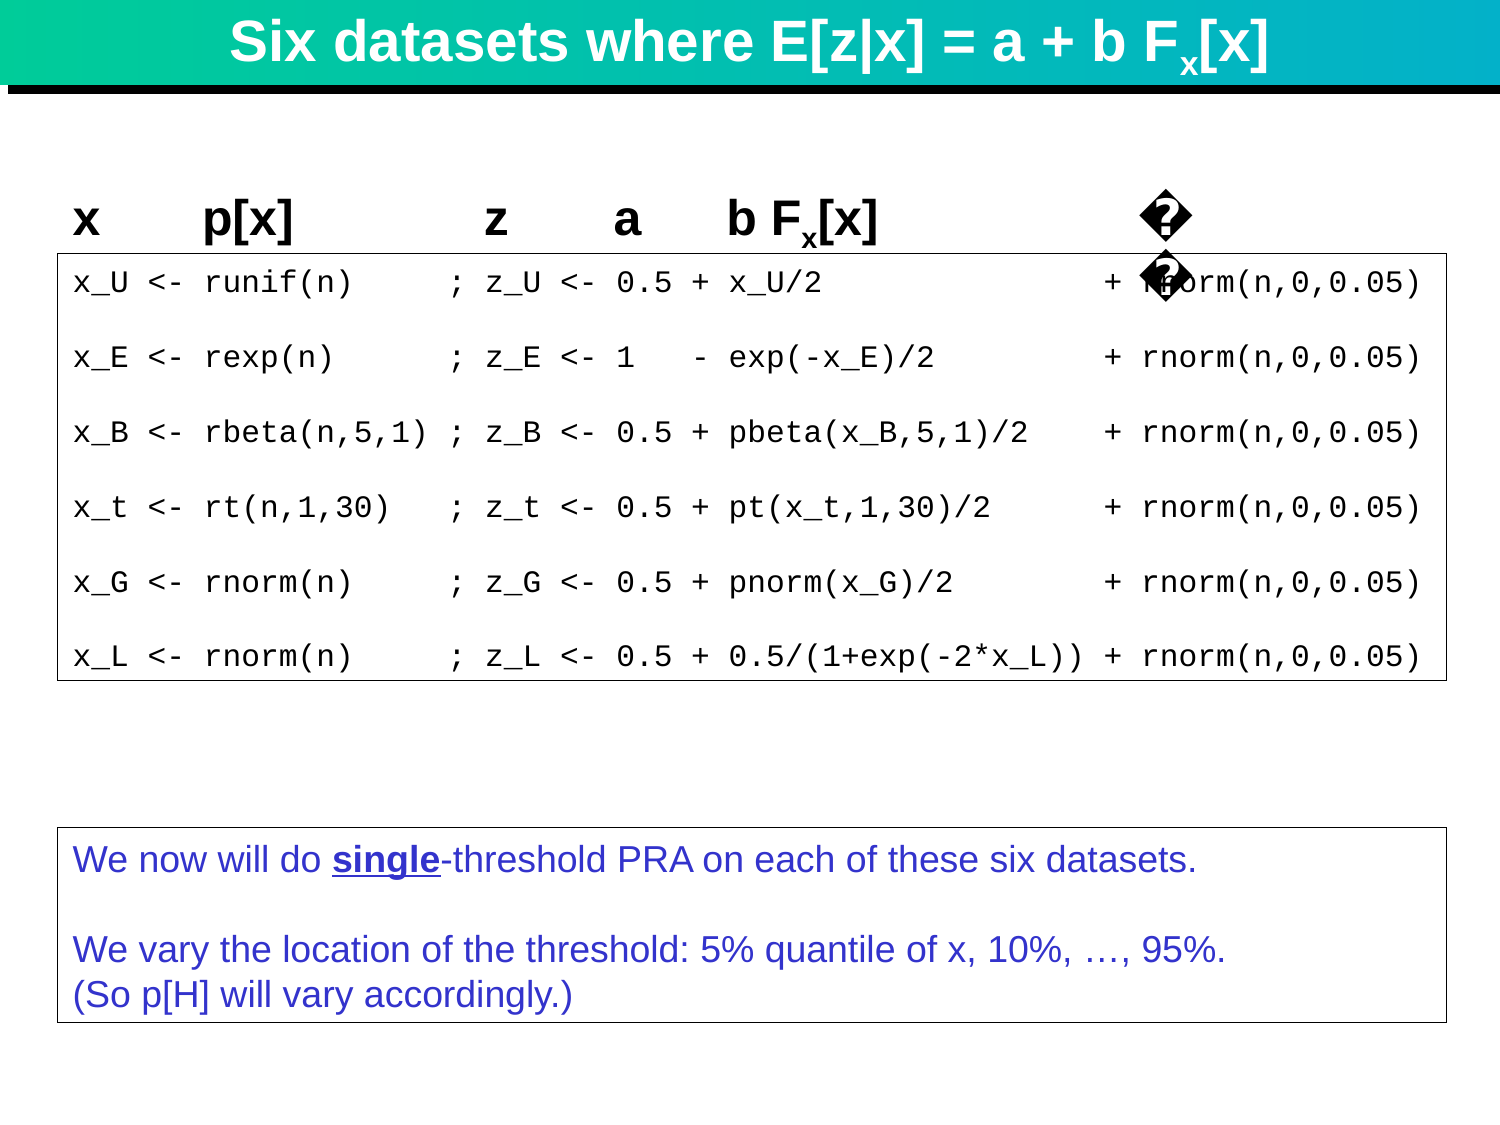

# Six datasets where E[z|x] = a + b Fx[x]
x
p[x]
z
a
b Fx[x]
𝜺
x_U <- runif(n)     ; z_U <- 0.5 + x_U/2               + rnorm(n,0,0.05)

x_E <- rexp(n)      ; z_E <- 1   - exp(-x_E)/2         + rnorm(n,0,0.05)

x_B <- rbeta(n,5,1) ; z_B <- 0.5 + pbeta(x_B,5,1)/2    + rnorm(n,0,0.05)

x_t <- rt(n,1,30)   ; z_t <- 0.5 + pt(x_t,1,30)/2      + rnorm(n,0,0.05)

x_G <- rnorm(n)     ; z_G <- 0.5 + pnorm(x_G)/2        + rnorm(n,0,0.05)

x_L <- rnorm(n)     ; z_L <- 0.5 + 0.5/(1+exp(-2*x_L)) + rnorm(n,0,0.05)
We now will do single-threshold PRA on each of these six datasets.

We vary the location of the threshold: 5% quantile of x, 10%, …, 95%.
(So p[H] will vary accordingly.)